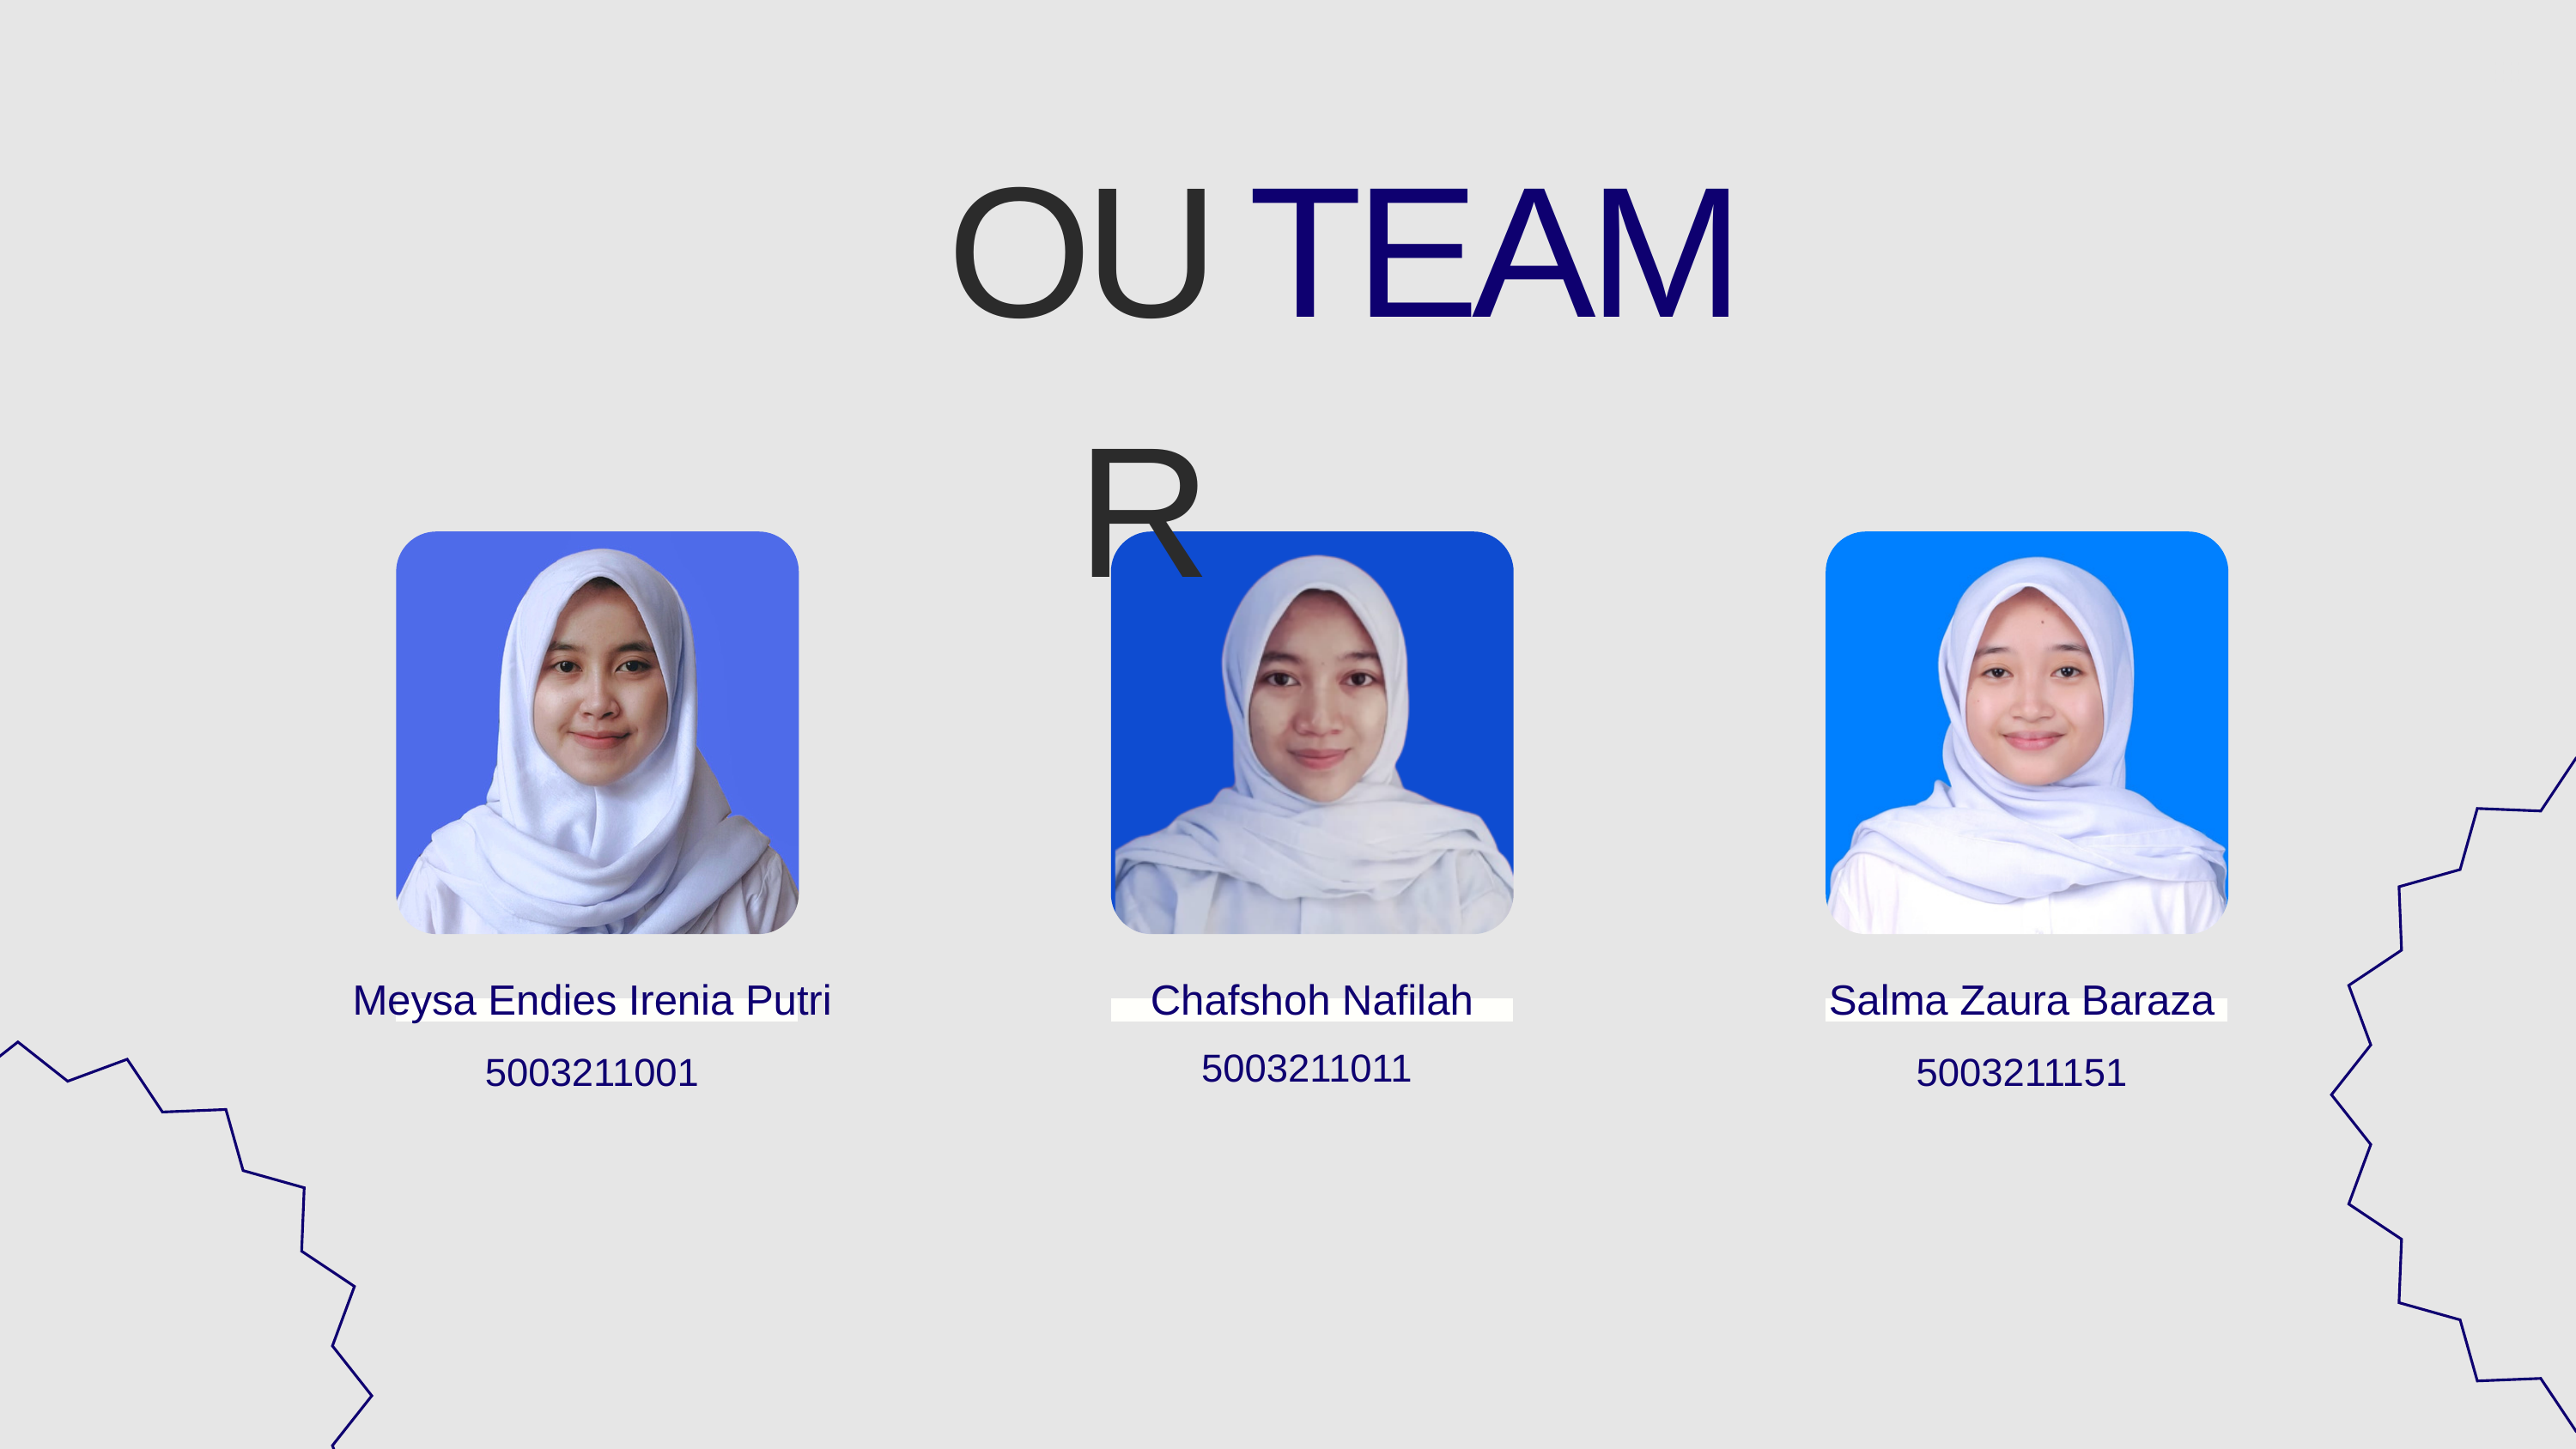

OUR
TEAM

Meysa Endies Irenia Putri
Chafshoh Nafilah
Salma Zaura Baraza

5003211011
5003211001
5003211151